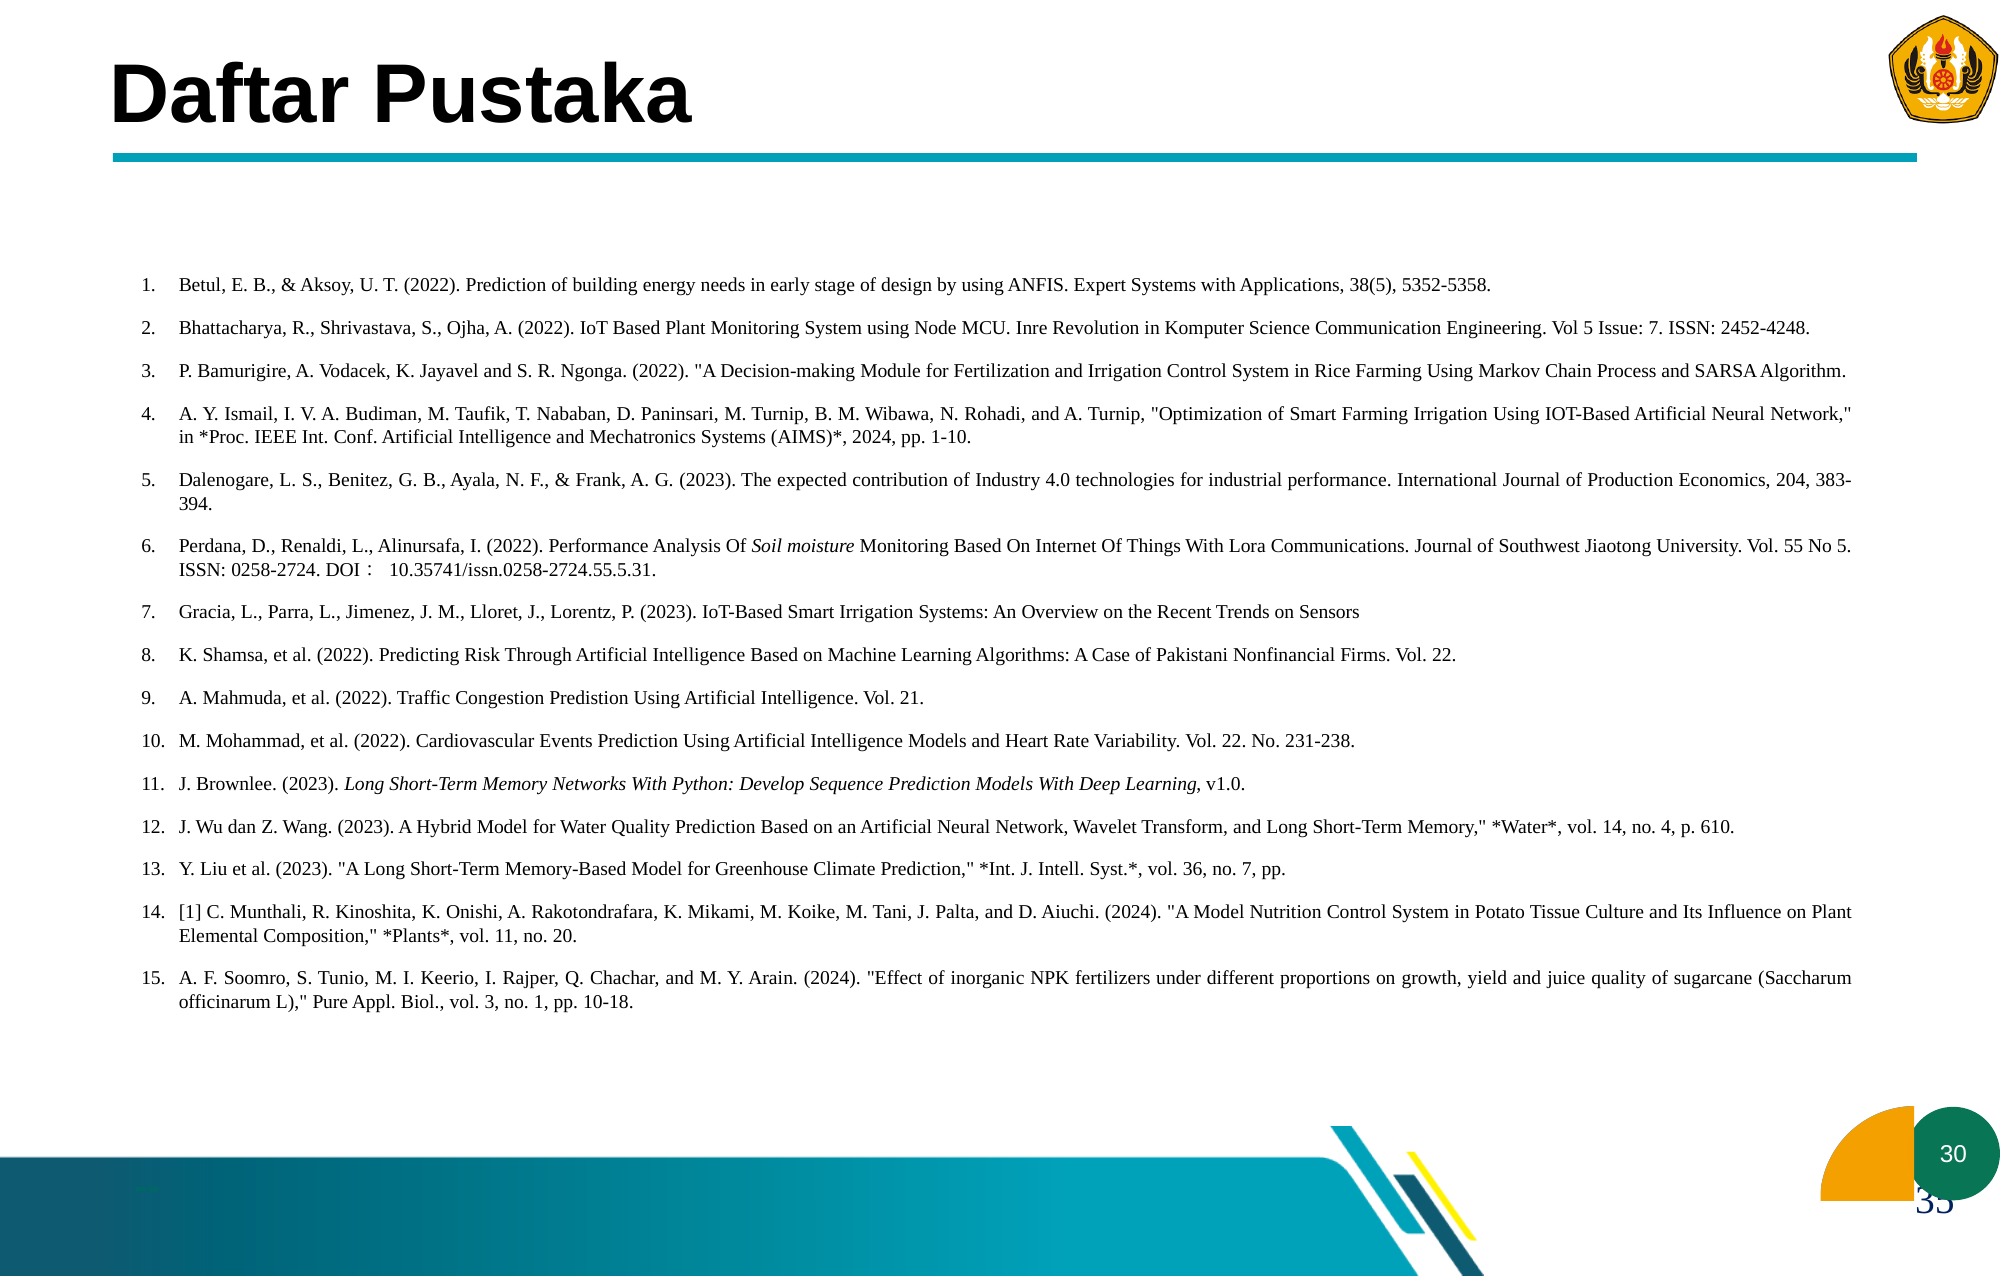

# Daftar Pustaka
Daftar Pustaka
Betul, E. B., & Aksoy, U. T. (2022). Prediction of building energy needs in early stage of design by using ANFIS. Expert Systems with Applications, 38(5), 5352-5358.
Bhattacharya, R., Shrivastava, S., Ojha, A. (2022). IoT Based Plant Monitoring System using Node MCU. Inre Revolution in Komputer Science Communication Engineering. Vol 5 Issue: 7. ISSN: 2452-4248.
P. Bamurigire, A. Vodacek, K. Jayavel and S. R. Ngonga. (2022). "A Decision-making Module for Fertilization and Irrigation Control System in Rice Farming Using Markov Chain Process and SARSA Algorithm.
A. Y. Ismail, I. V. A. Budiman, M. Taufik, T. Nababan, D. Paninsari, M. Turnip, B. M. Wibawa, N. Rohadi, and A. Turnip, "Optimization of Smart Farming Irrigation Using IOT-Based Artificial Neural Network," in *Proc. IEEE Int. Conf. Artificial Intelligence and Mechatronics Systems (AIMS)*, 2024, pp. 1-10.
Dalenogare, L. S., Benitez, G. B., Ayala, N. F., & Frank, A. G. (2023). The expected contribution of Industry 4.0 technologies for industrial performance. International Journal of Production Economics, 204, 383-394.
Perdana, D., Renaldi, L., Alinursafa, I. (2022). Performance Analysis Of Soil moisture Monitoring Based On Internet Of Things With Lora Communications. Journal of Southwest Jiaotong University. Vol. 55 No 5. ISSN: 0258-2724. DOI：10.35741/issn.0258-2724.55.5.31.
Gracia, L., Parra, L., Jimenez, J. M., Lloret, J., Lorentz, P. (2023). IoT-Based Smart Irrigation Systems: An Overview on the Recent Trends on Sensors
K. Shamsa, et al. (2022). Predicting Risk Through Artificial Intelligence Based on Machine Learning Algorithms: A Case of Pakistani Nonfinancial Firms. Vol. 22.
A. Mahmuda, et al. (2022). Traffic Congestion Predistion Using Artificial Intelligence. Vol. 21.
M. Mohammad, et al. (2022). Cardiovascular Events Prediction Using Artificial Intelligence Models and Heart Rate Variability. Vol. 22. No. 231-238.
J. Brownlee. (2023). Long Short-Term Memory Networks With Python: Develop Sequence Prediction Models With Deep Learning, v1.0.
J. Wu dan Z. Wang. (2023). A Hybrid Model for Water Quality Prediction Based on an Artificial Neural Network, Wavelet Transform, and Long Short-Term Memory," *Water*, vol. 14, no. 4, p. 610.
Y. Liu et al. (2023). "A Long Short-Term Memory-Based Model for Greenhouse Climate Prediction," *Int. J. Intell. Syst.*, vol. 36, no. 7, pp.
[1] C. Munthali, R. Kinoshita, K. Onishi, A. Rakotondrafara, K. Mikami, M. Koike, M. Tani, J. Palta, and D. Aiuchi. (2024). "A Model Nutrition Control System in Potato Tissue Culture and Its Influence on Plant Elemental Composition," *Plants*, vol. 11, no. 20.
A. F. Soomro, S. Tunio, M. I. Keerio, I. Rajper, Q. Chachar, and M. Y. Arain. (2024). "Effect of inorganic NPK fertilizers under different proportions on growth, yield and juice quality of sugarcane (Saccharum officinarum L)," Pure Appl. Biol., vol. 3, no. 1, pp. 10-18.

30